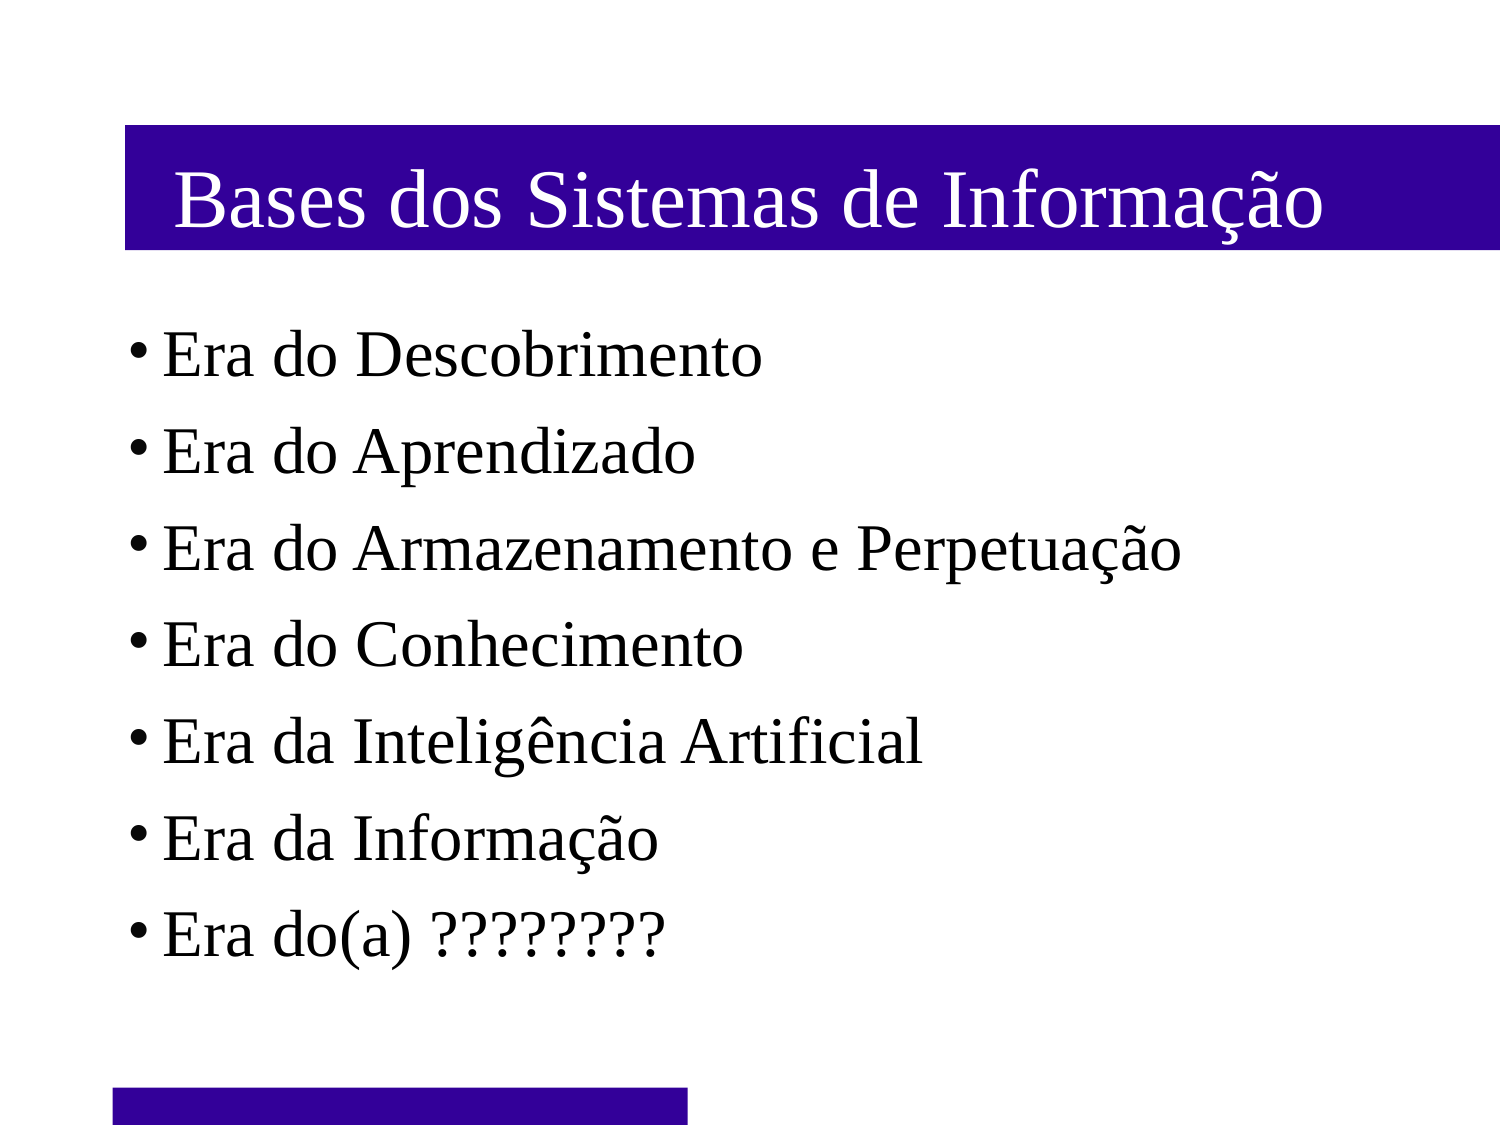

Bases dos Sistemas de Informação
Era do Descobrimento
Era do Aprendizado
Era do Armazenamento e Perpetuação
Era do Conhecimento
Era da Inteligência Artificial
Era da Informação
Era do(a) ????????